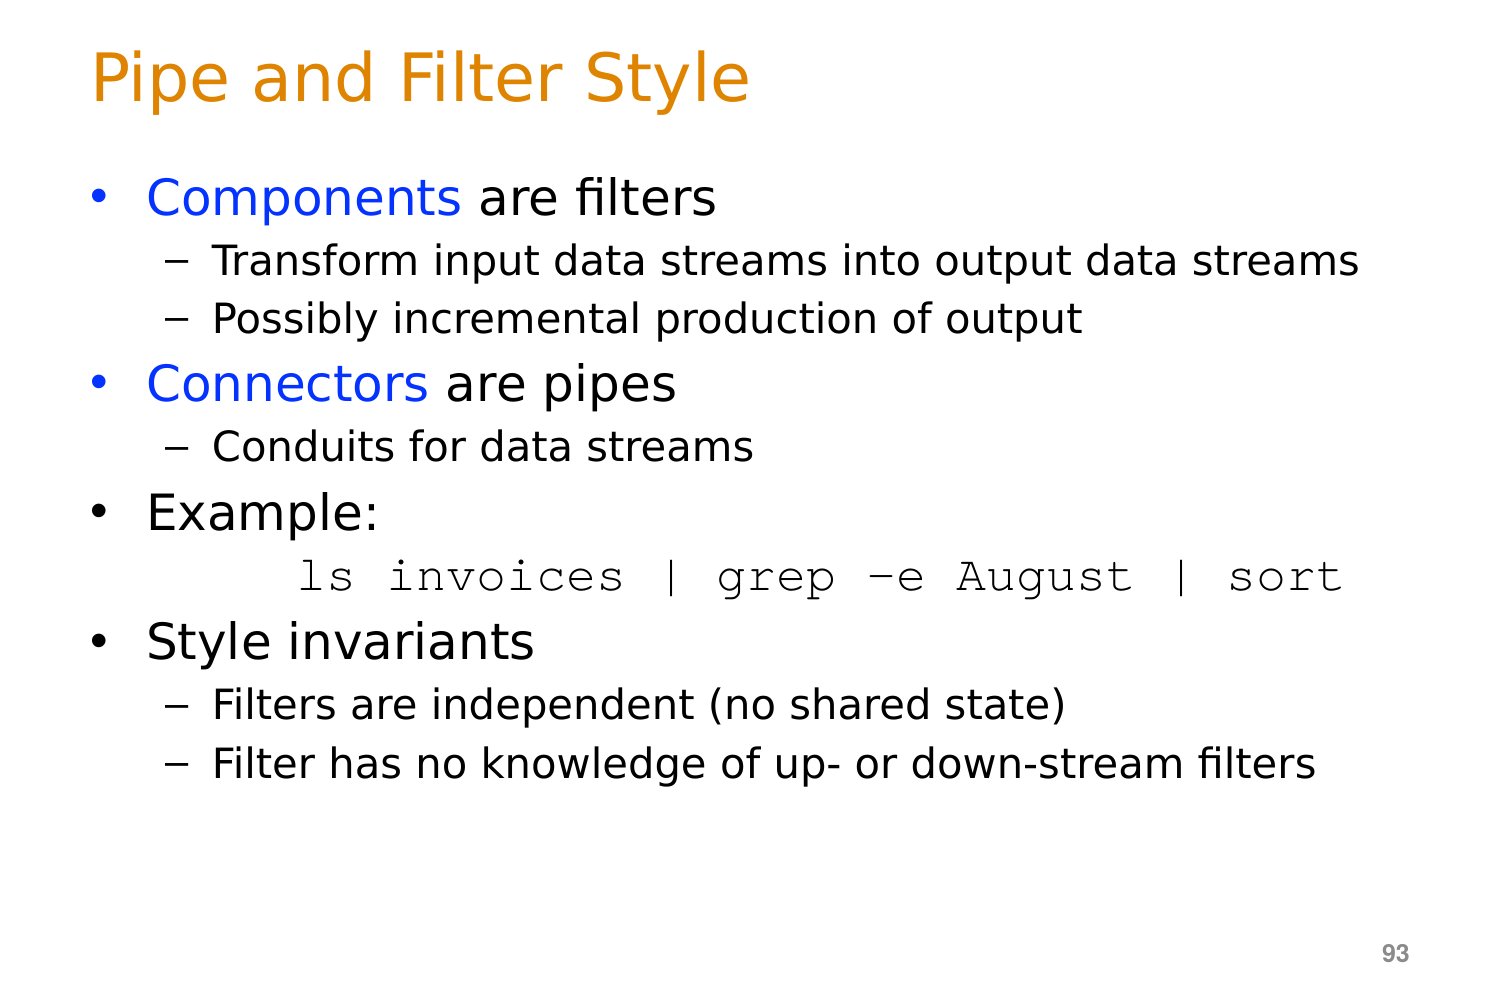

# Pipe and Filter Style
Components are filters
Transform input data streams into output data streams
Possibly incremental production of output
Connectors are pipes
Conduits for data streams
Example:
	ls invoices | grep -e August | sort
Style invariants
Filters are independent (no shared state)
Filter has no knowledge of up- or down-stream filters

93